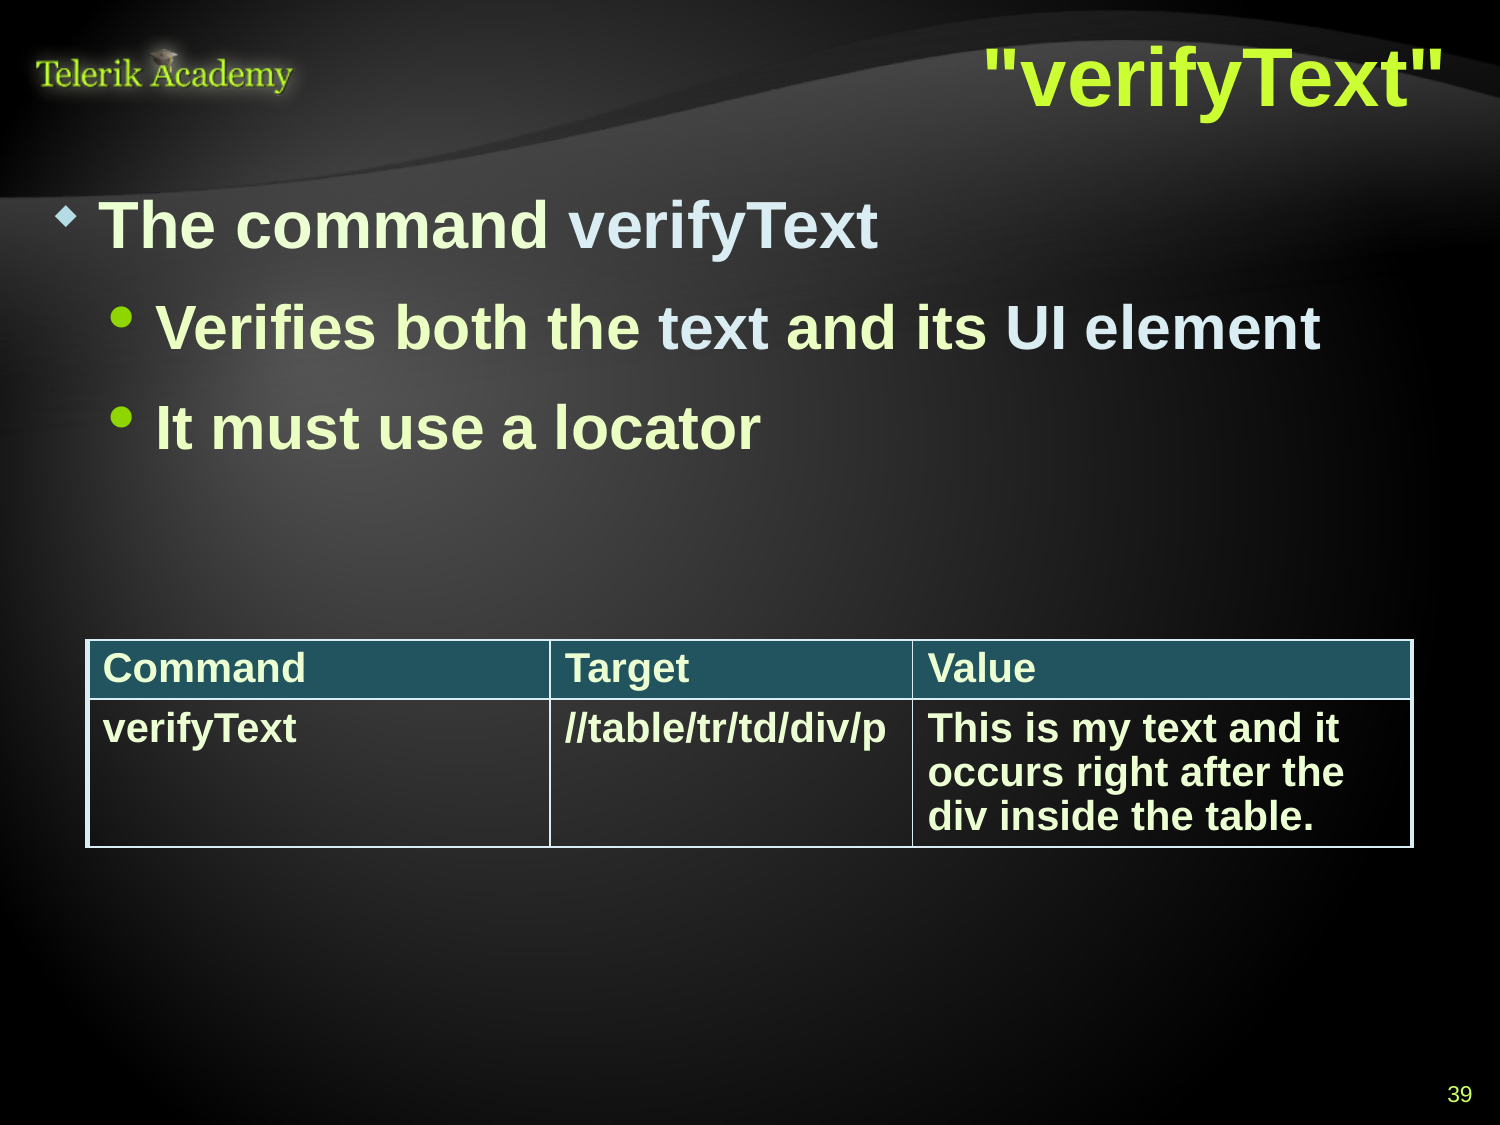

# "verifyText"
The command verifyText
Verifies both the text and its UI element
It must use a locator

| Command | Target | Value |
| --- | --- | --- |
| verifyText | //table/tr/td/div/p | This is my text and it occurs right after the div inside the table. |
39